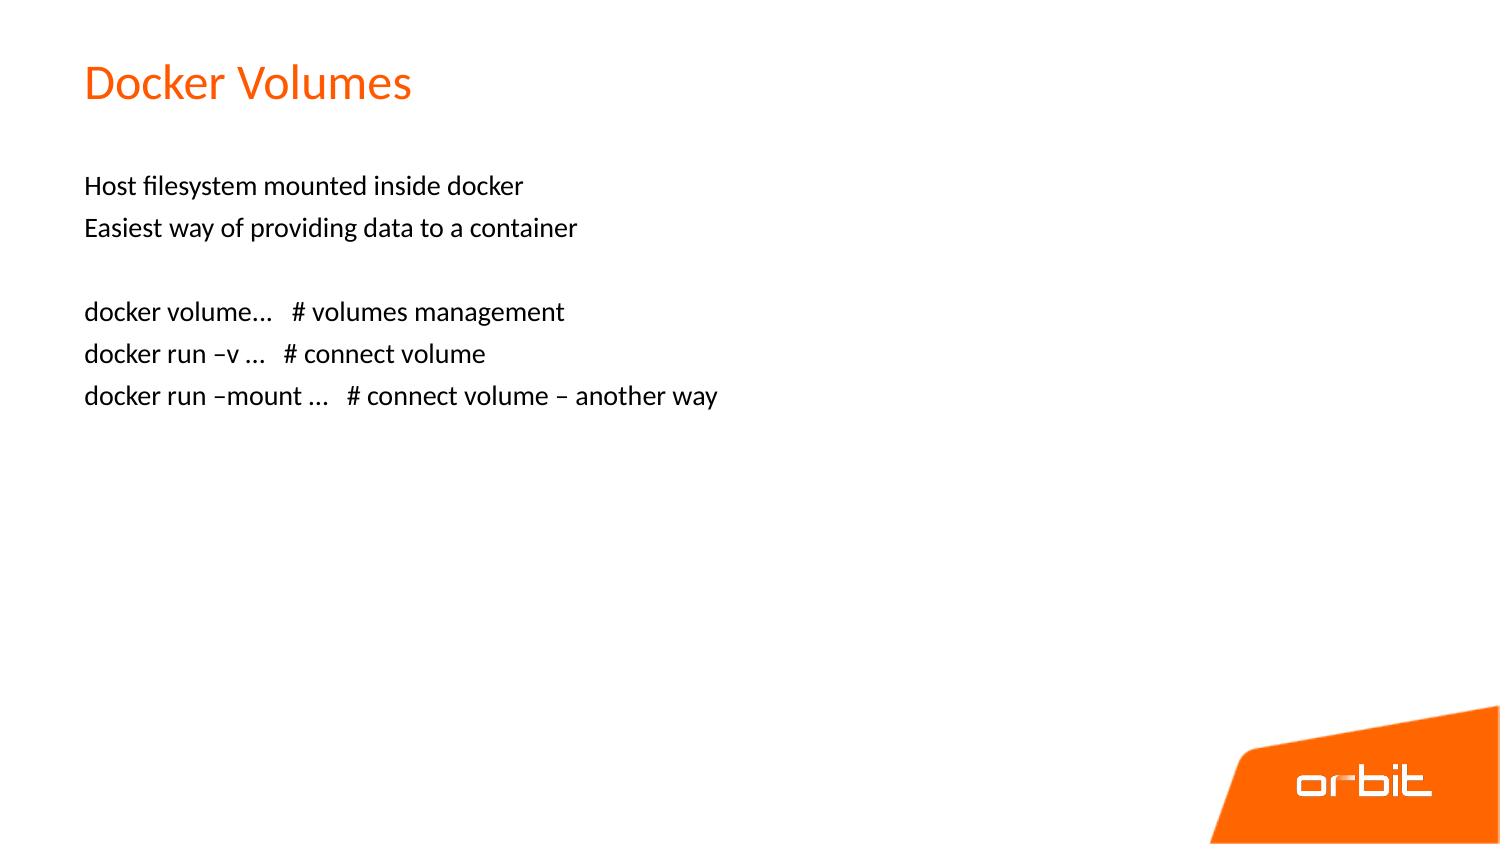

# Docker Volumes
Host filesystem mounted inside docker
Easiest way of providing data to a container

docker volume...   # volumes management
docker run –v …   # connect volume
docker run –mount …   # connect volume – another way